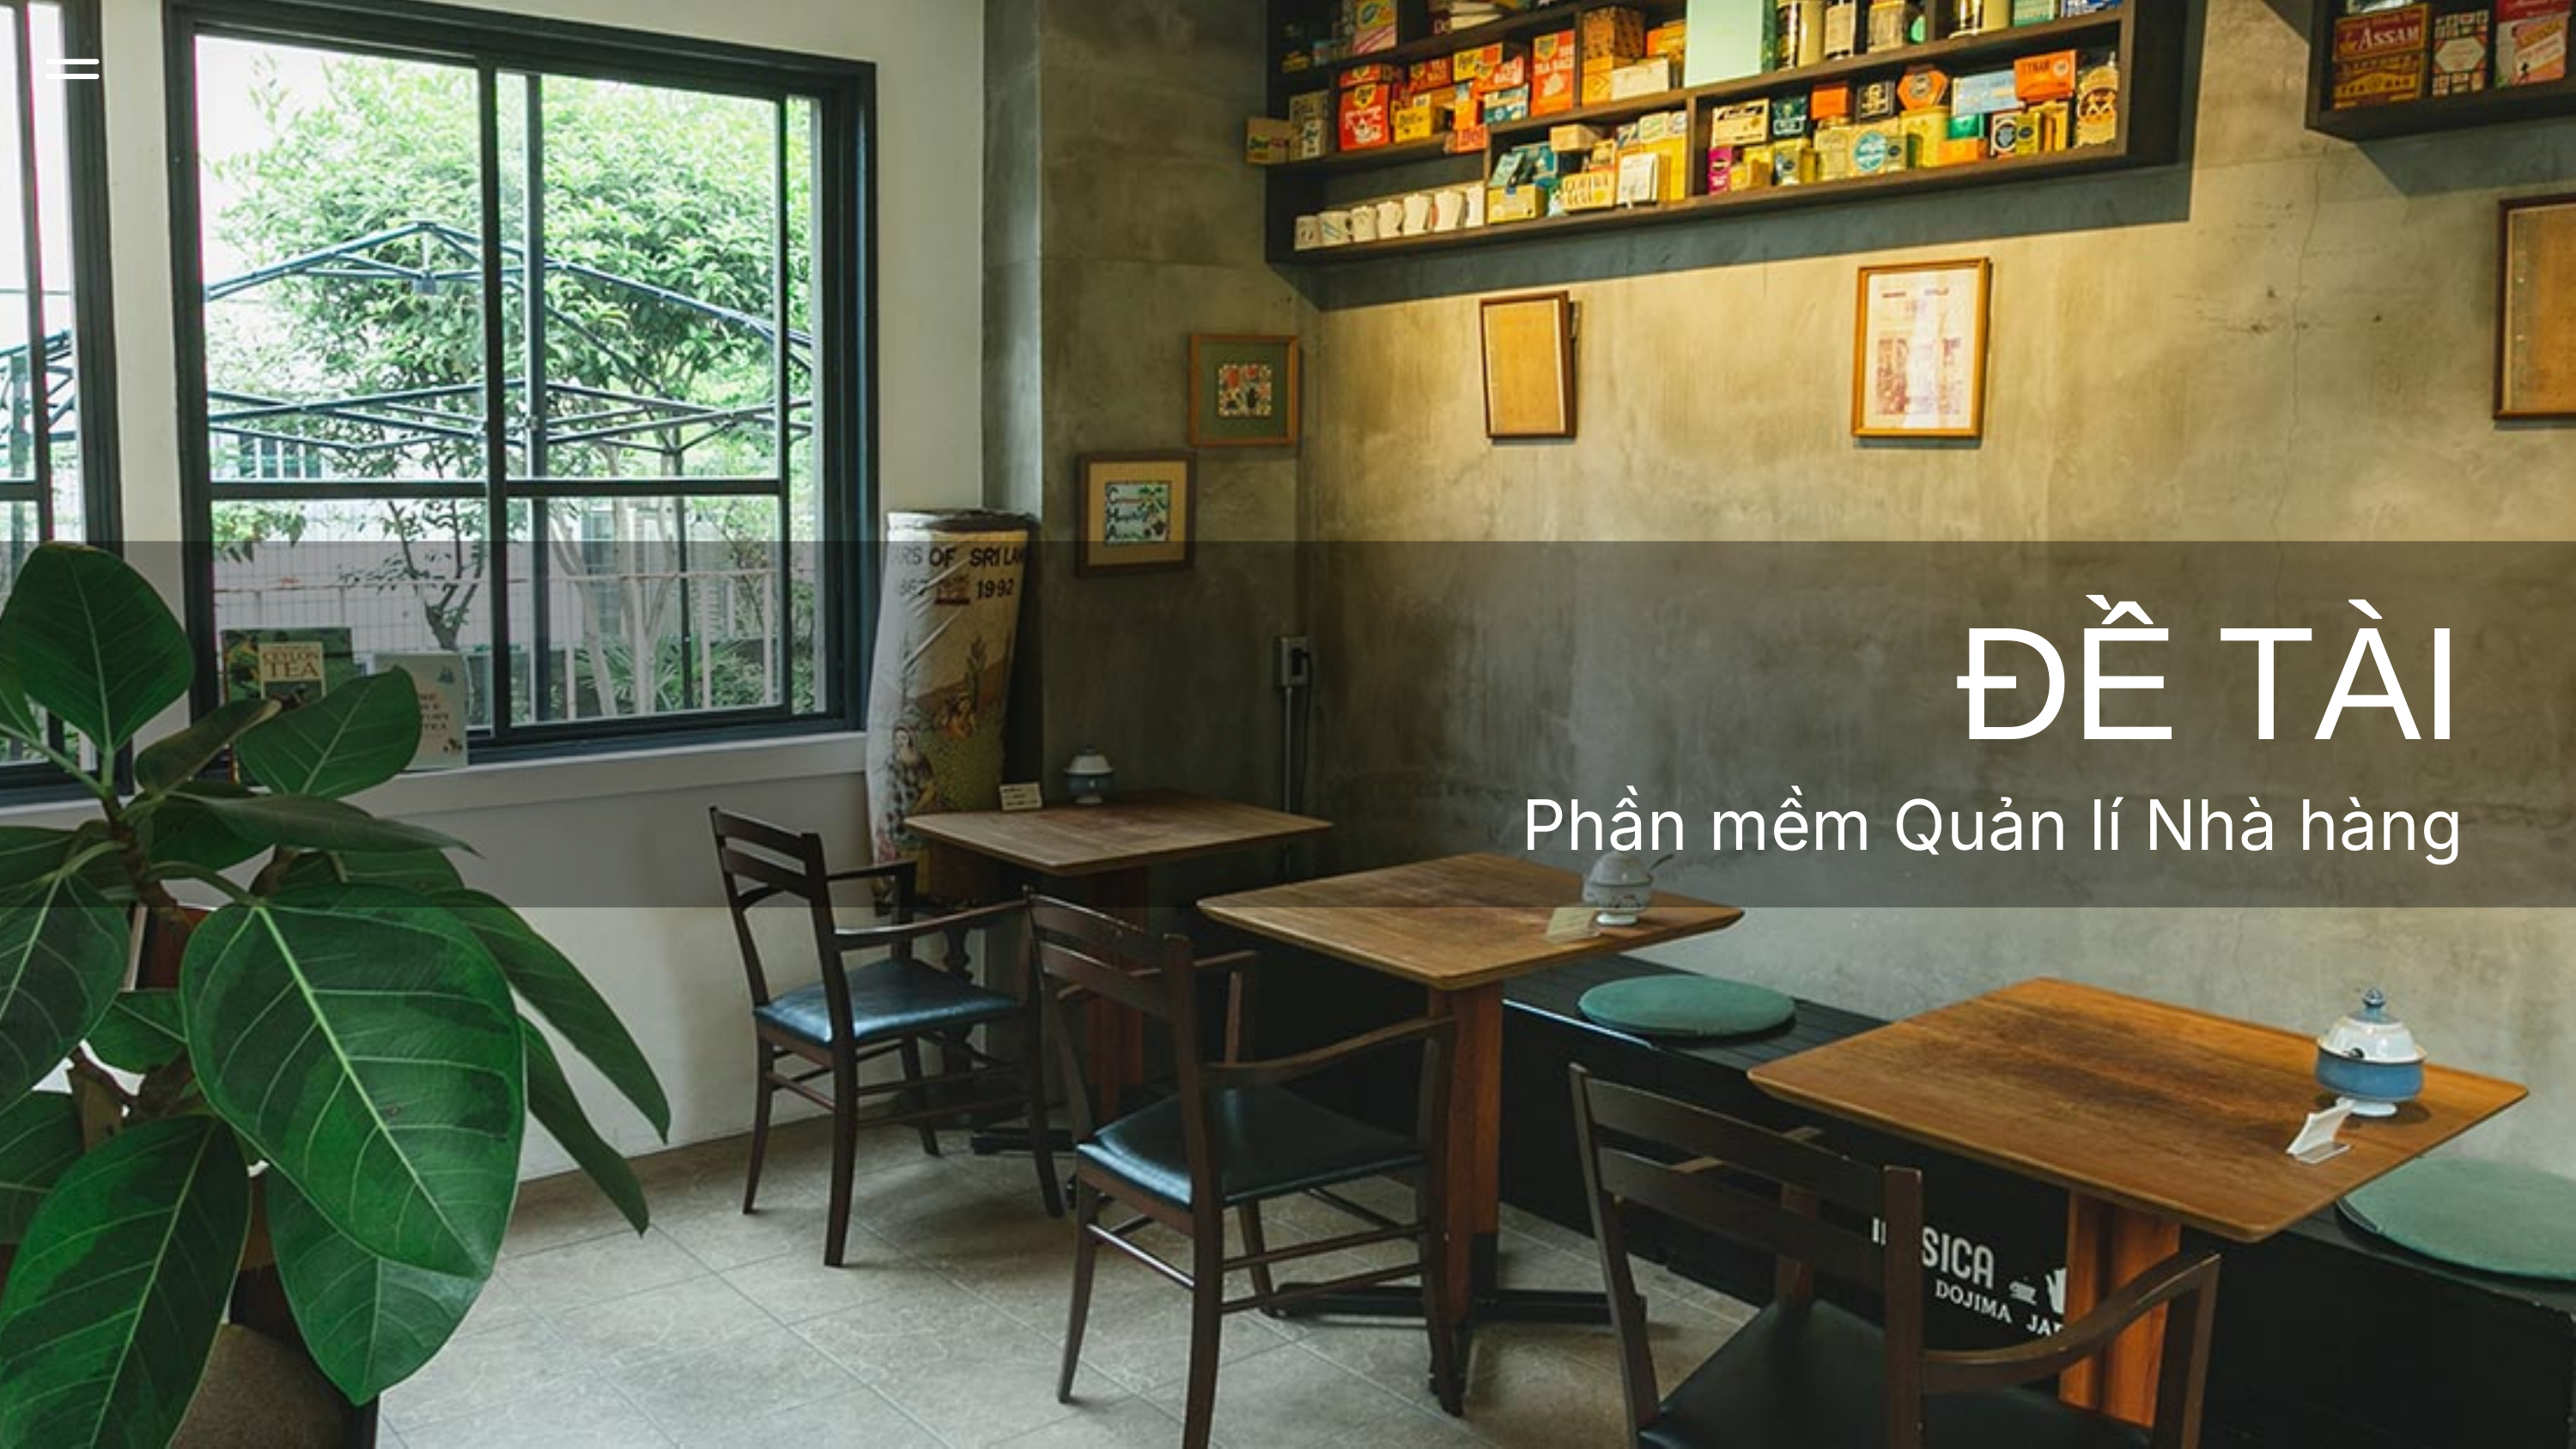

ĐỀ TÀI
Phần mềm Quản lí Nhà hàng